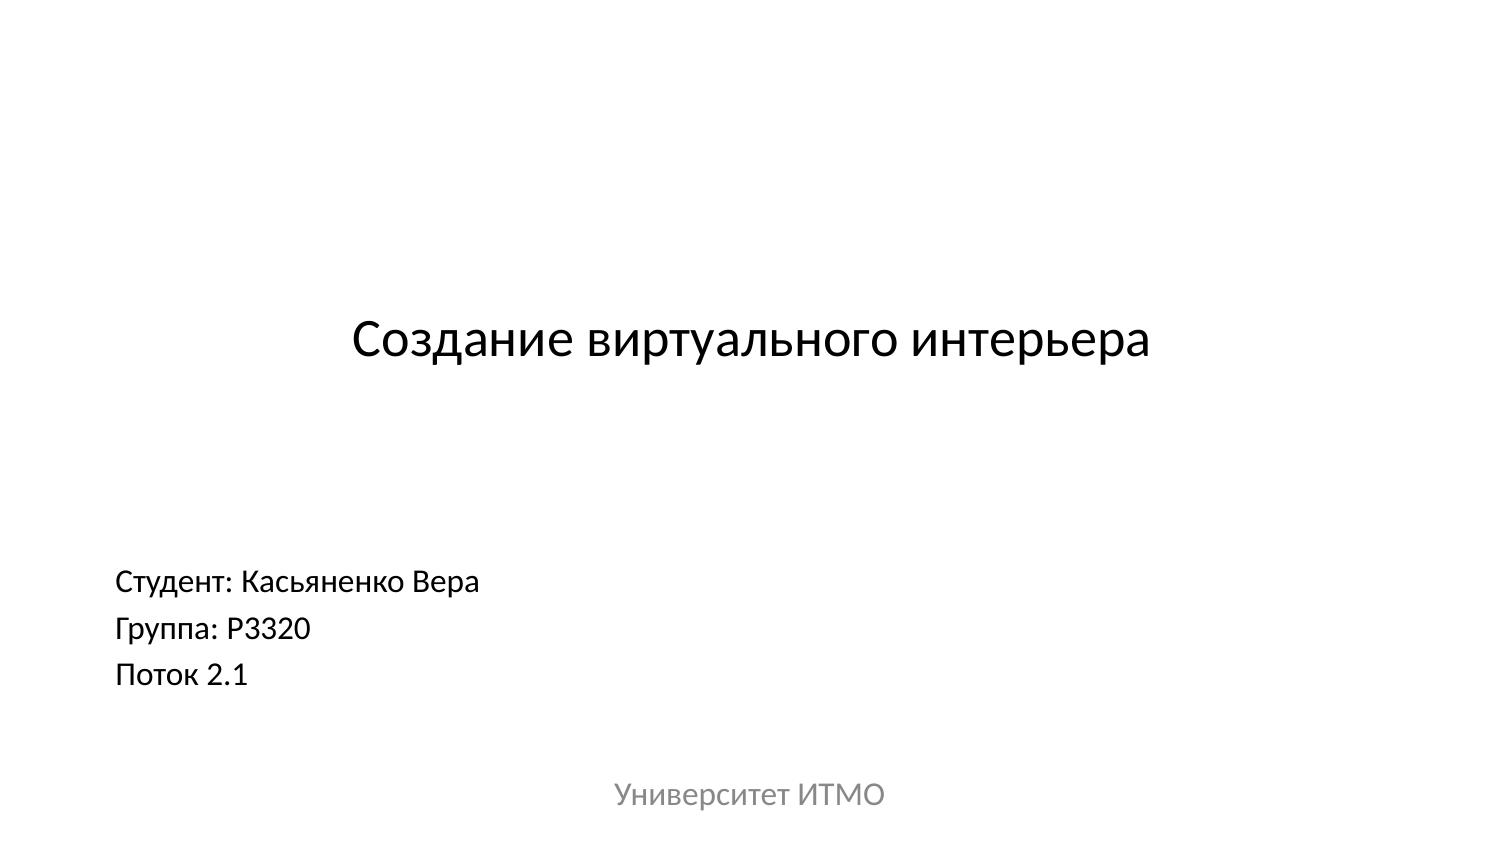

# Создание виртуального интерьера
Студент: Касьяненко Вера
Группа: P3320
Поток 2.1
Университет ИТМО